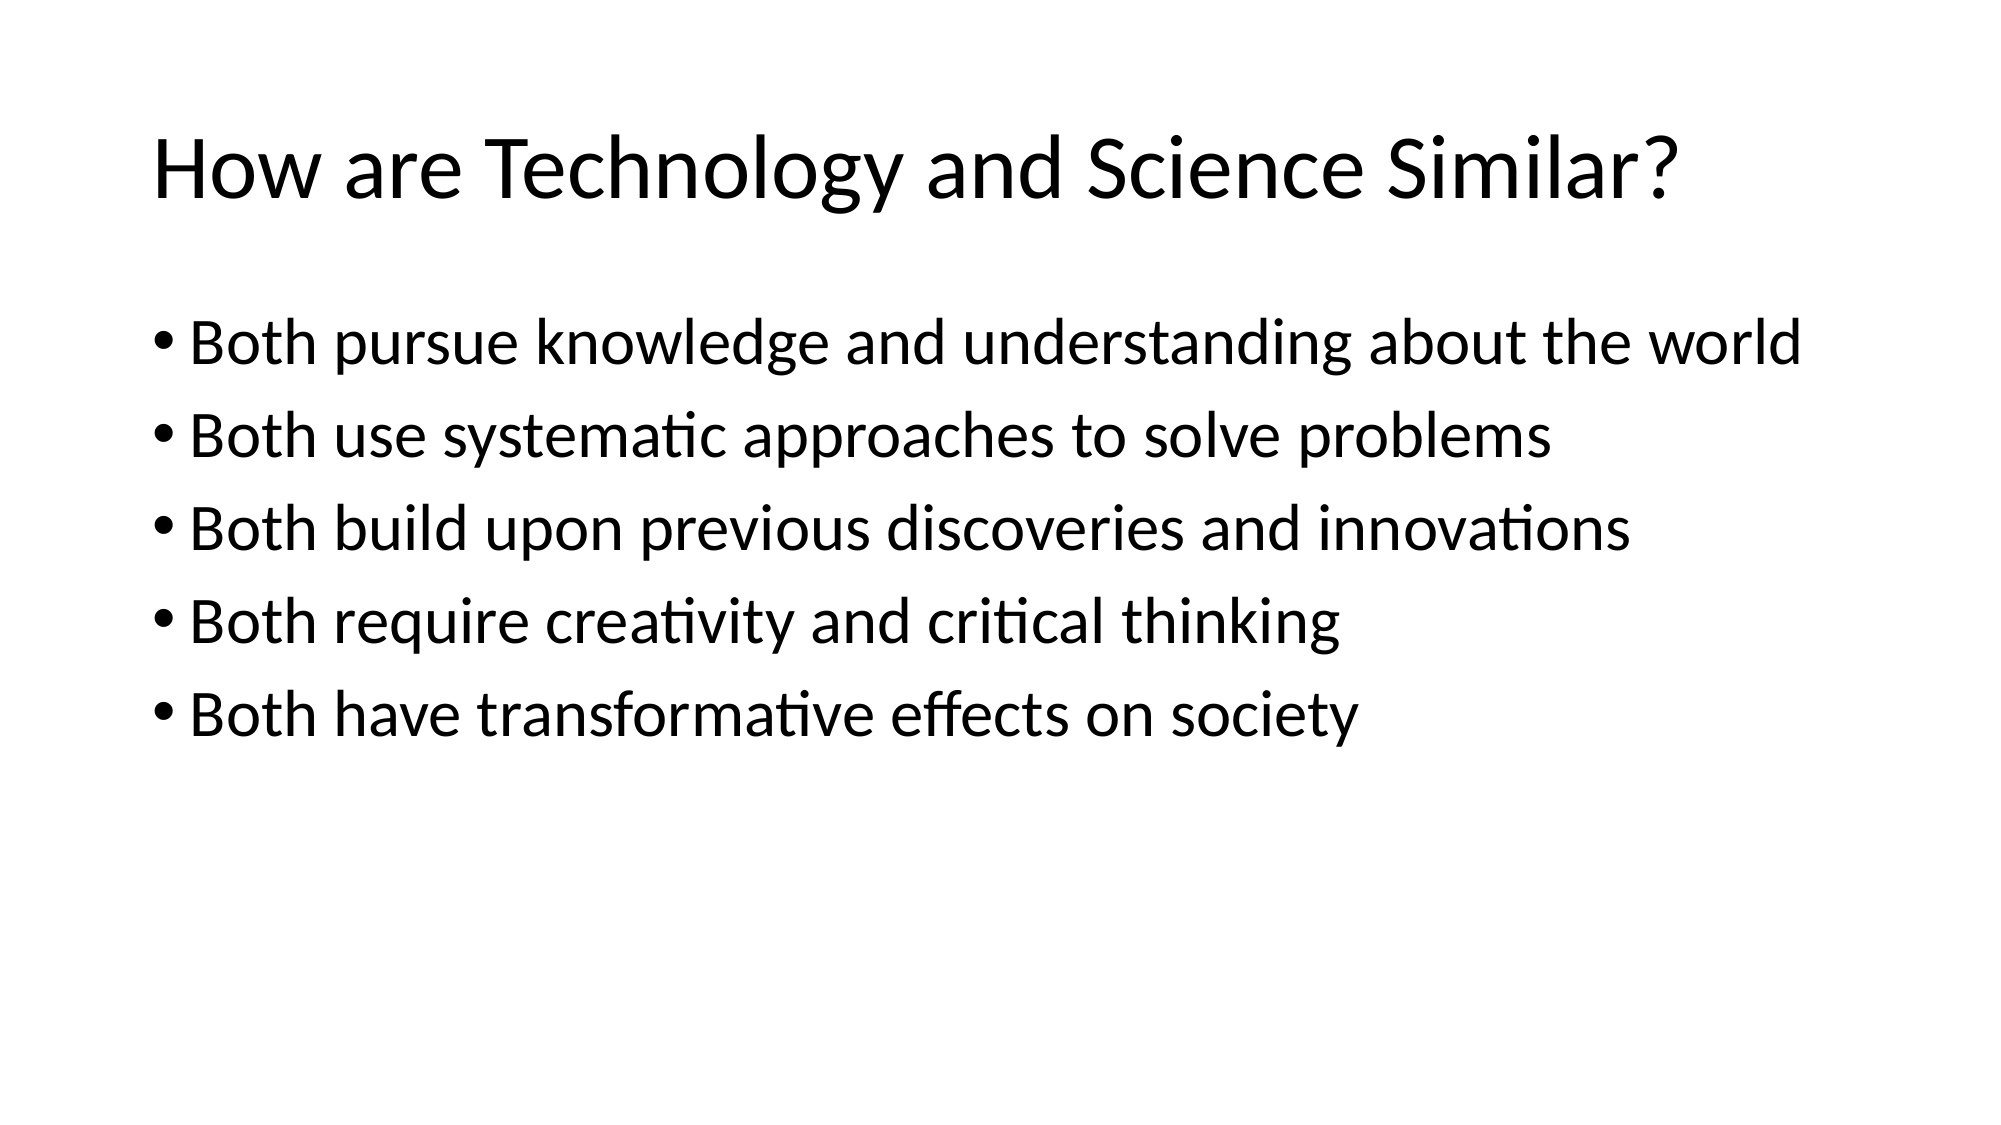

# How are Technology and Science Similar?
Both pursue knowledge and understanding about the world
Both use systematic approaches to solve problems
Both build upon previous discoveries and innovations
Both require creativity and critical thinking
Both have transformative effects on society